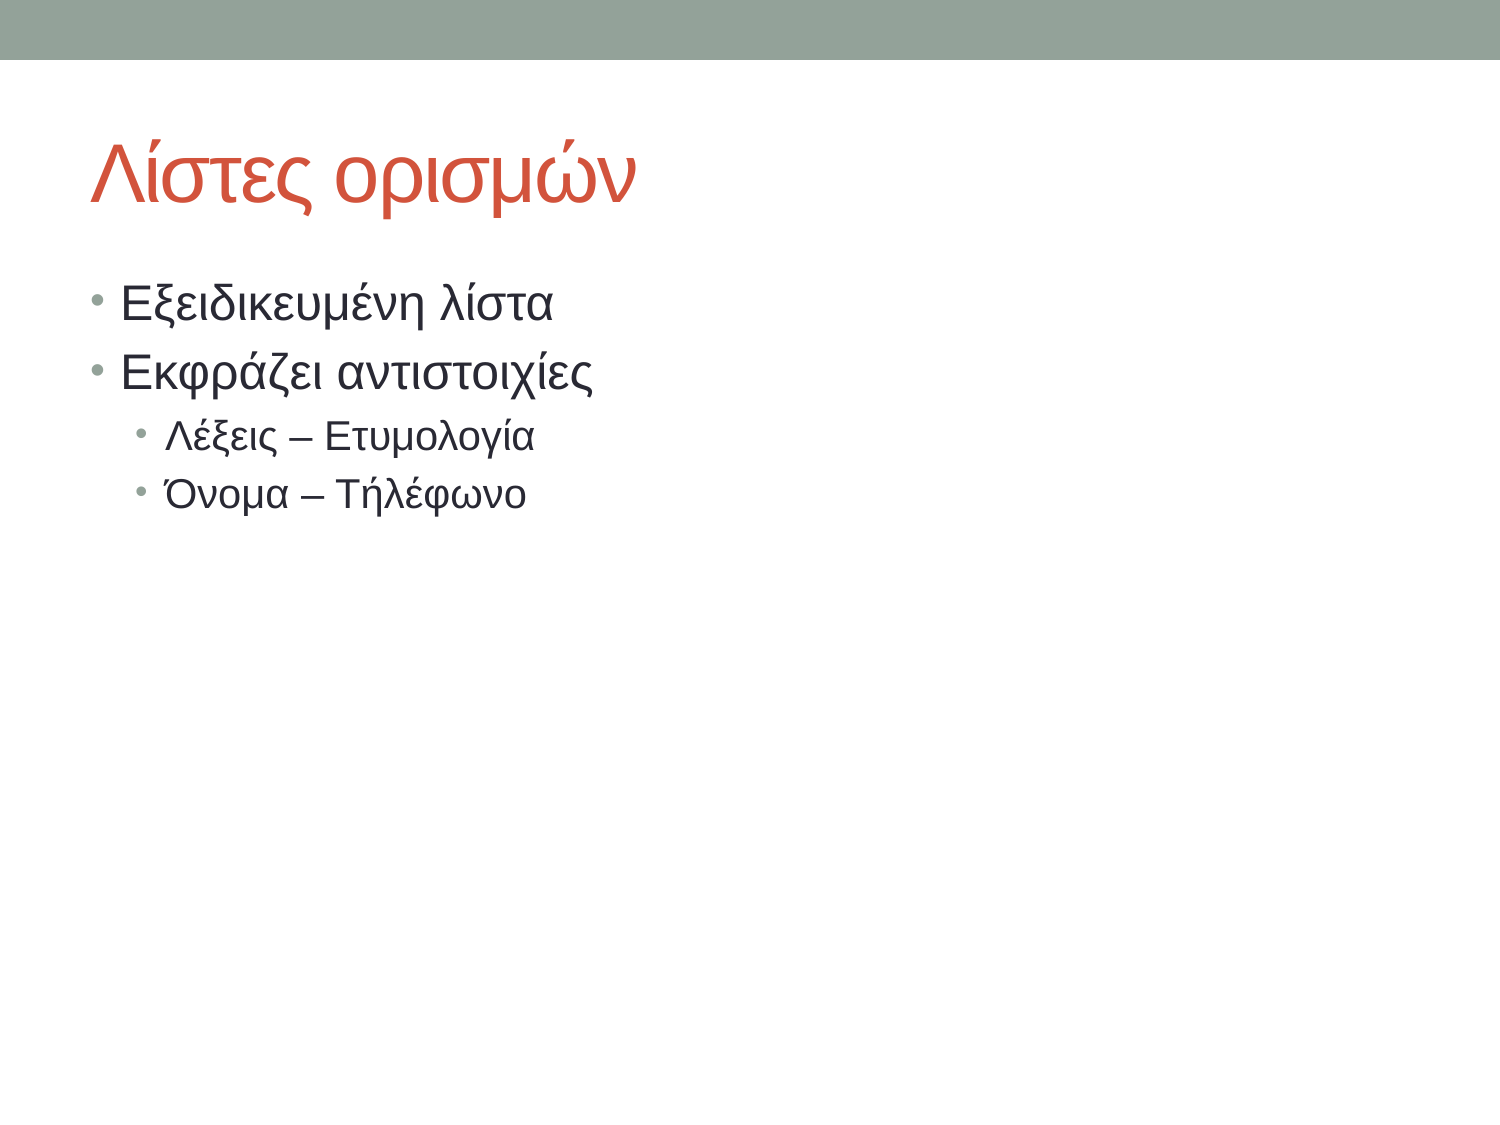

# Λίστες ορισμών
Εξειδικευμένη λίστα
Εκφράζει αντιστοιχίες
Λέξεις – Ετυμολογία
Όνομα – Τήλέφωνο